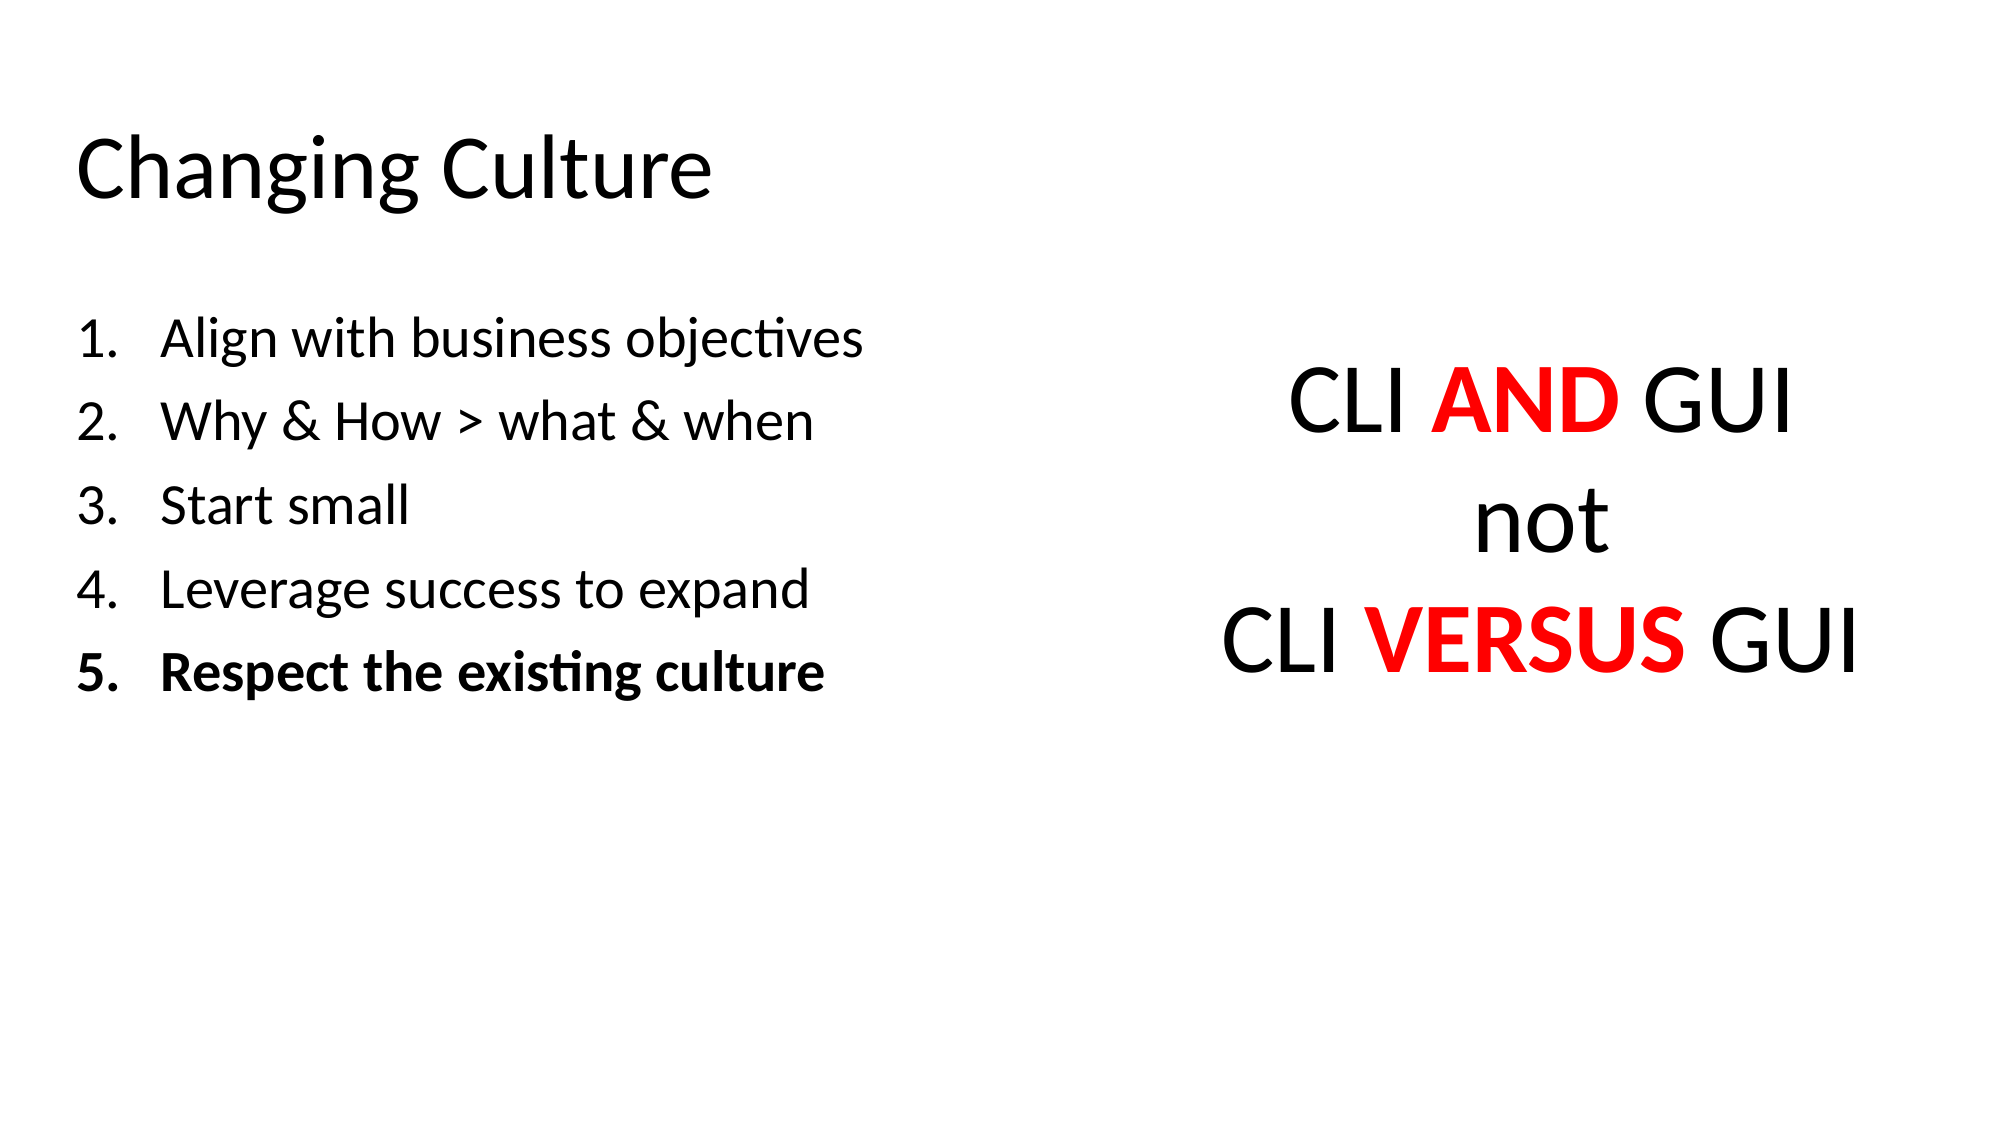

# Changing Culture
Align with business objectives
Why & How > what & when
Start small
Leverage success to expand
Respect the existing culture

CLI AND GUI
not
CLI VERSUS GUI